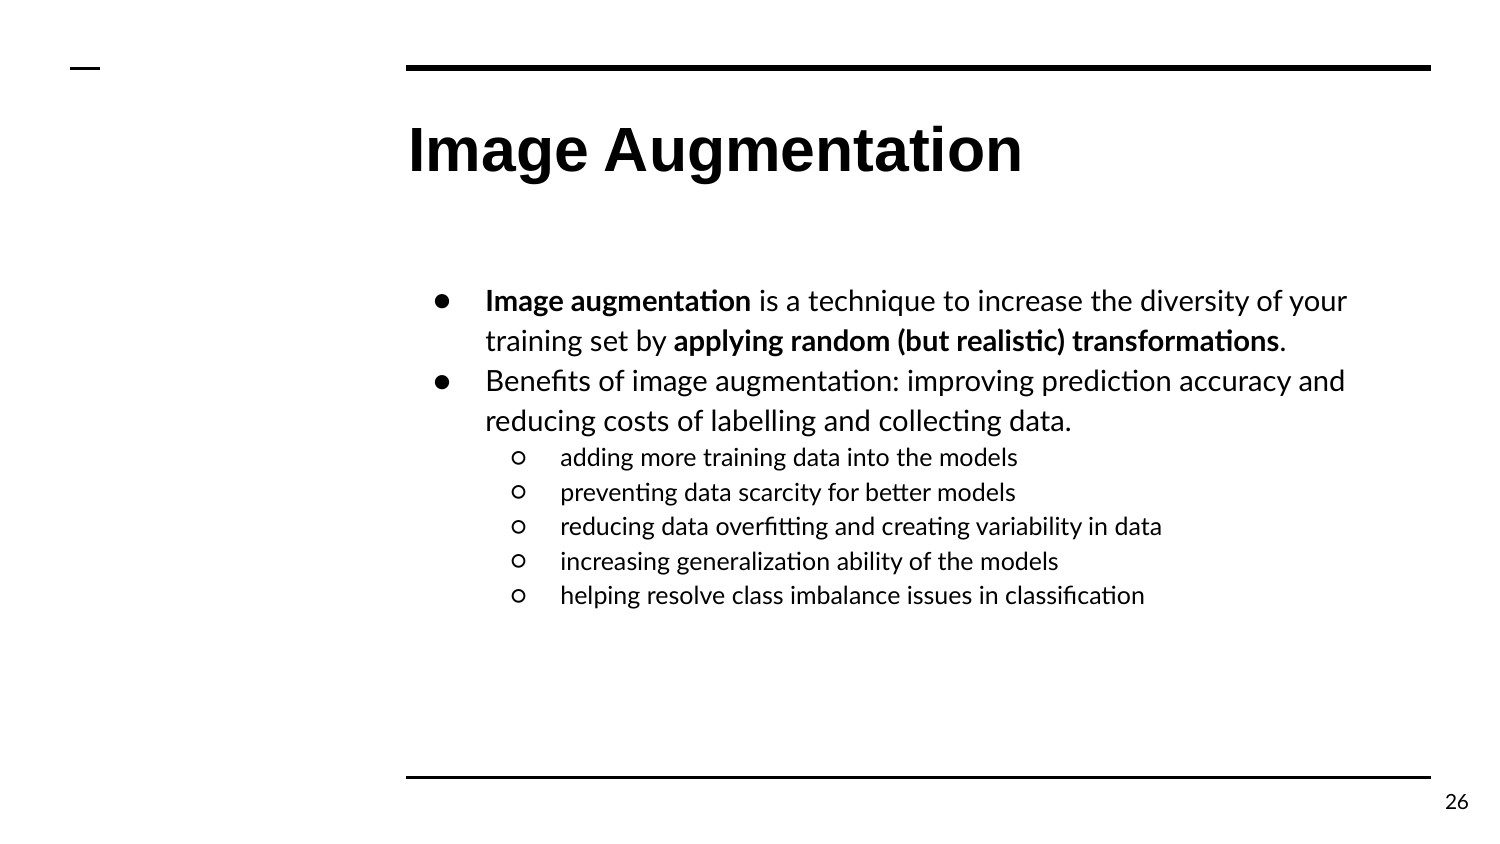

# Image Augmentation
Image augmentation is a technique to increase the diversity of your training set by applying random (but realistic) transformations.
Benefits of image augmentation: improving prediction accuracy and reducing costs of labelling and collecting data.
adding more training data into the models
preventing data scarcity for better models
reducing data overfitting and creating variability in data
increasing generalization ability of the models
helping resolve class imbalance issues in classification
26